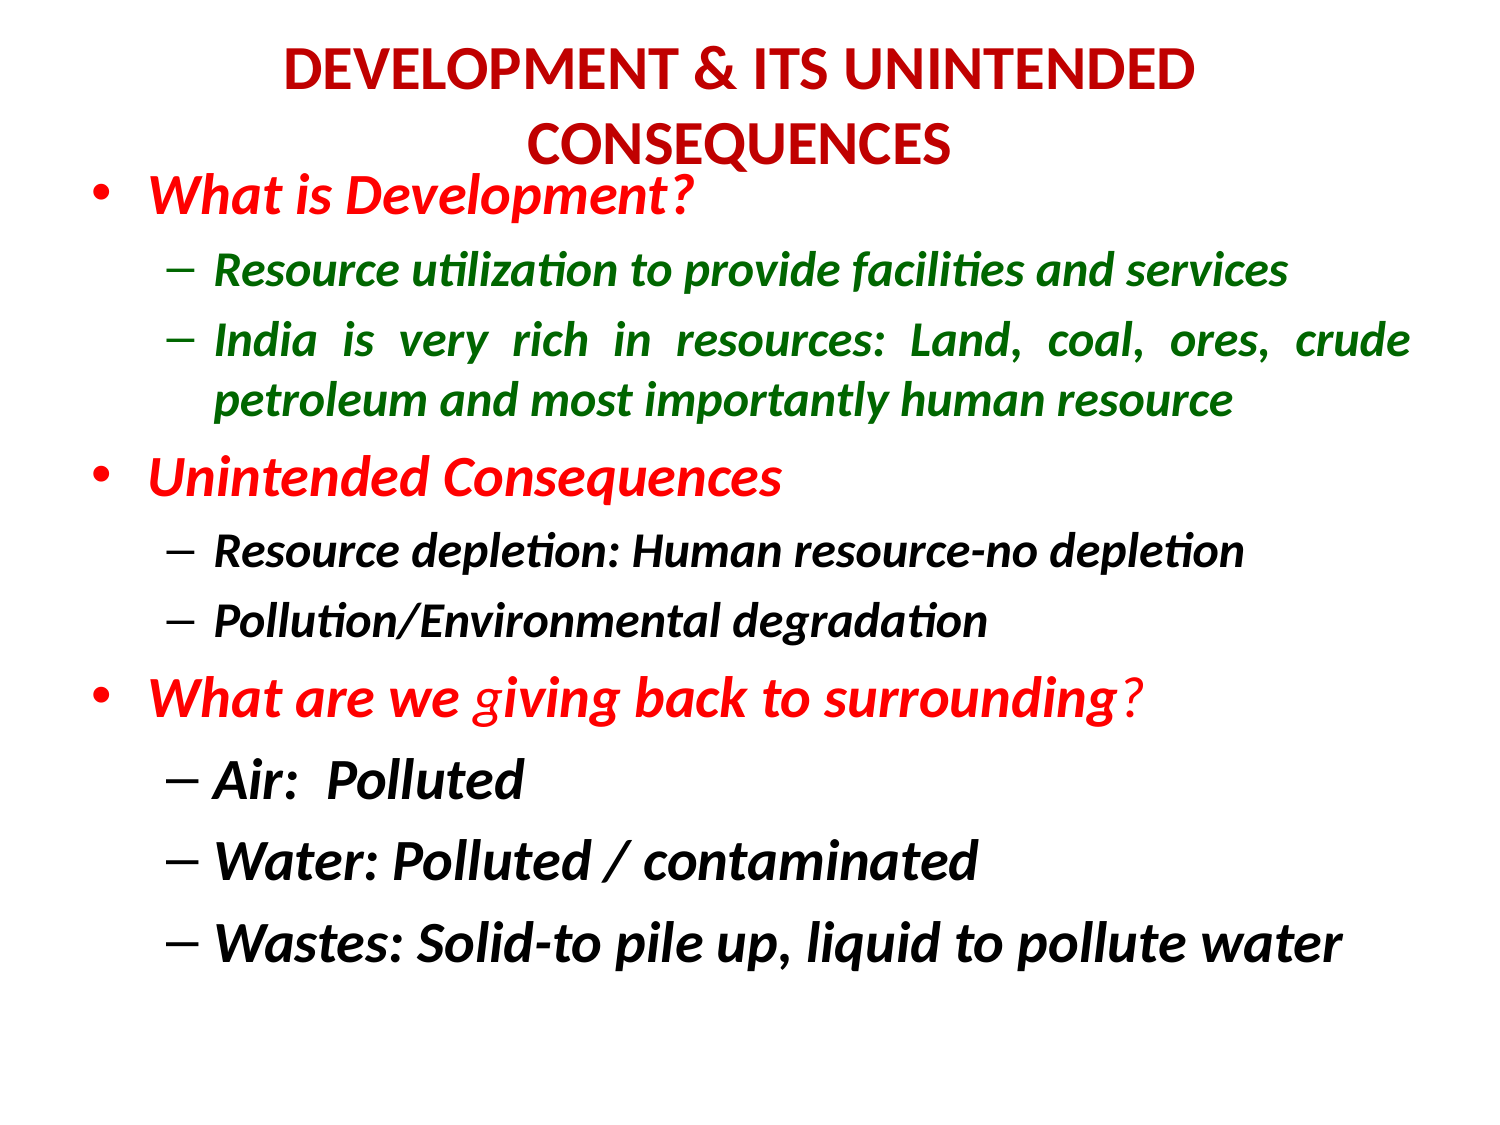

# DEVELOPMENT & ITS UNINTENDED CONSEQUENCES
What is Development?
Resource utilization to provide facilities and services
India is very rich in resources: Land, coal, ores, crude petroleum and most importantly human resource
Unintended Consequences
Resource depletion: Human resource-no depletion
Pollution/Environmental degradation
What are we giving back to surrounding?
Air:  Polluted
Water: Polluted / contaminated
Wastes: Solid-to pile up, liquid to pollute water